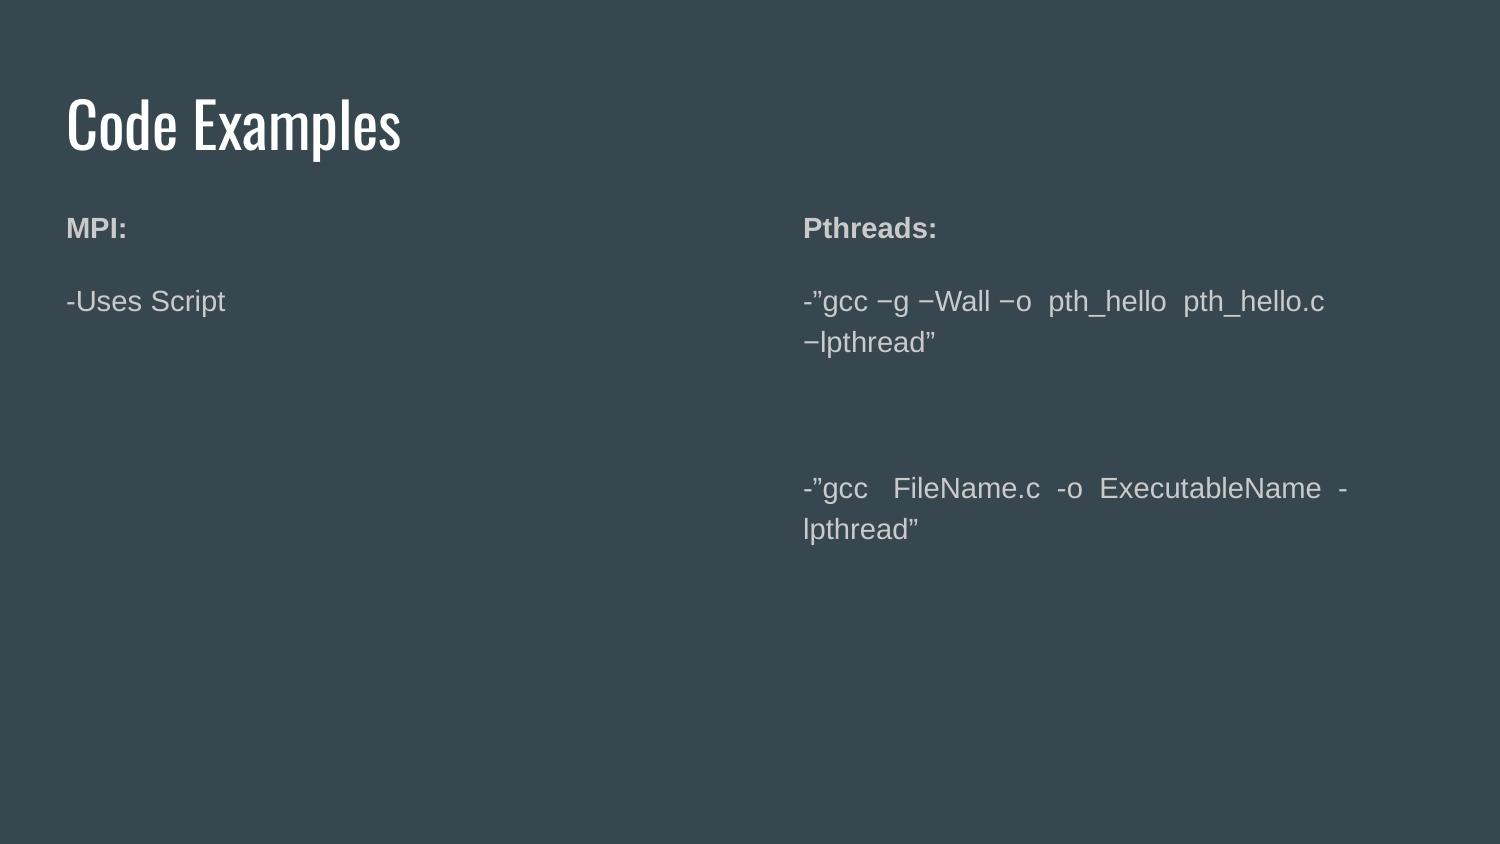

# Code Examples
MPI:
-Uses Script
Pthreads:
-”gcc −g −Wall −o  pth_hello  pth_hello.c  −lpthread”

-”gcc   FileName.c  -o  ExecutableName  -lpthread”